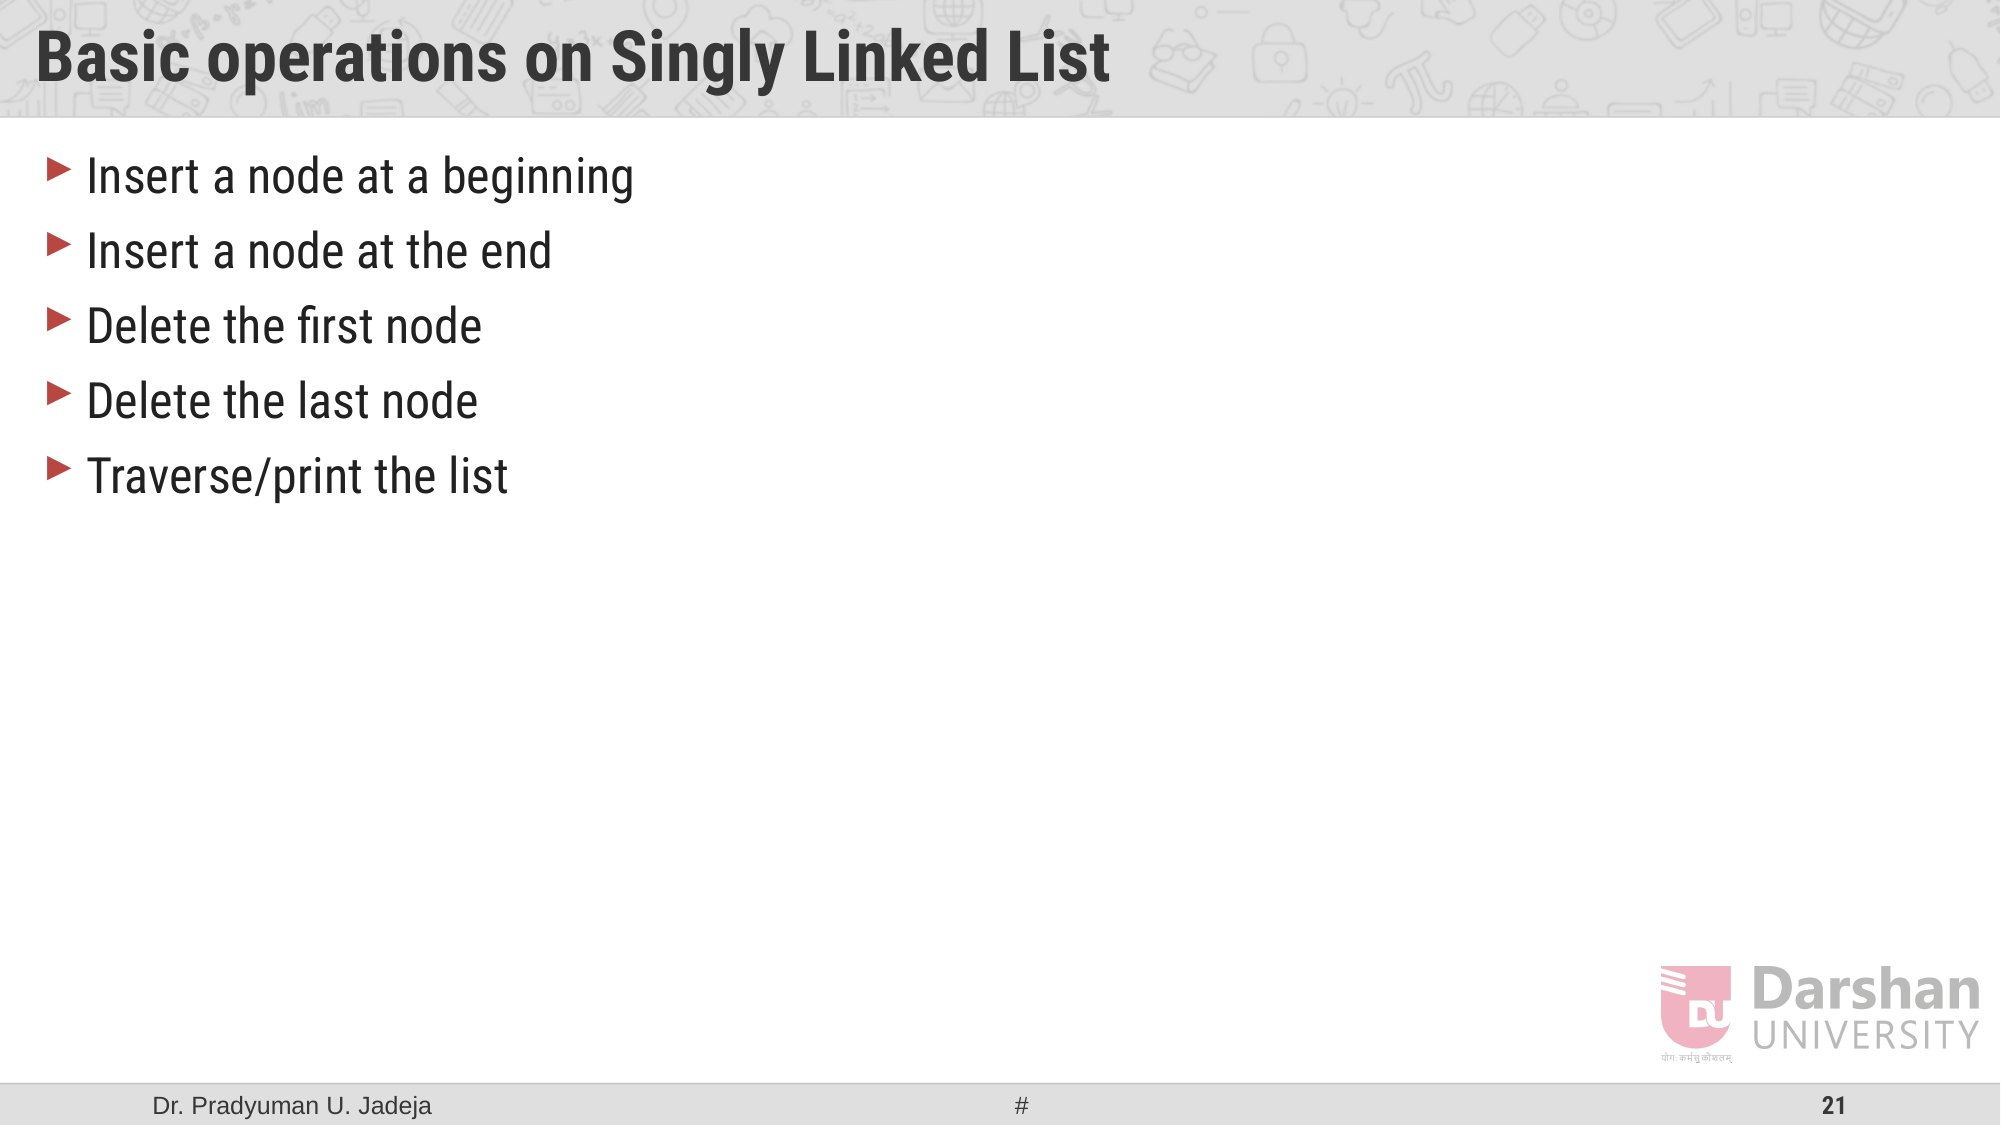

# Basic operations on Singly Linked List
Insert a node at a beginning
Insert a node at the end
Delete the first node
Delete the last node
Traverse/print the list